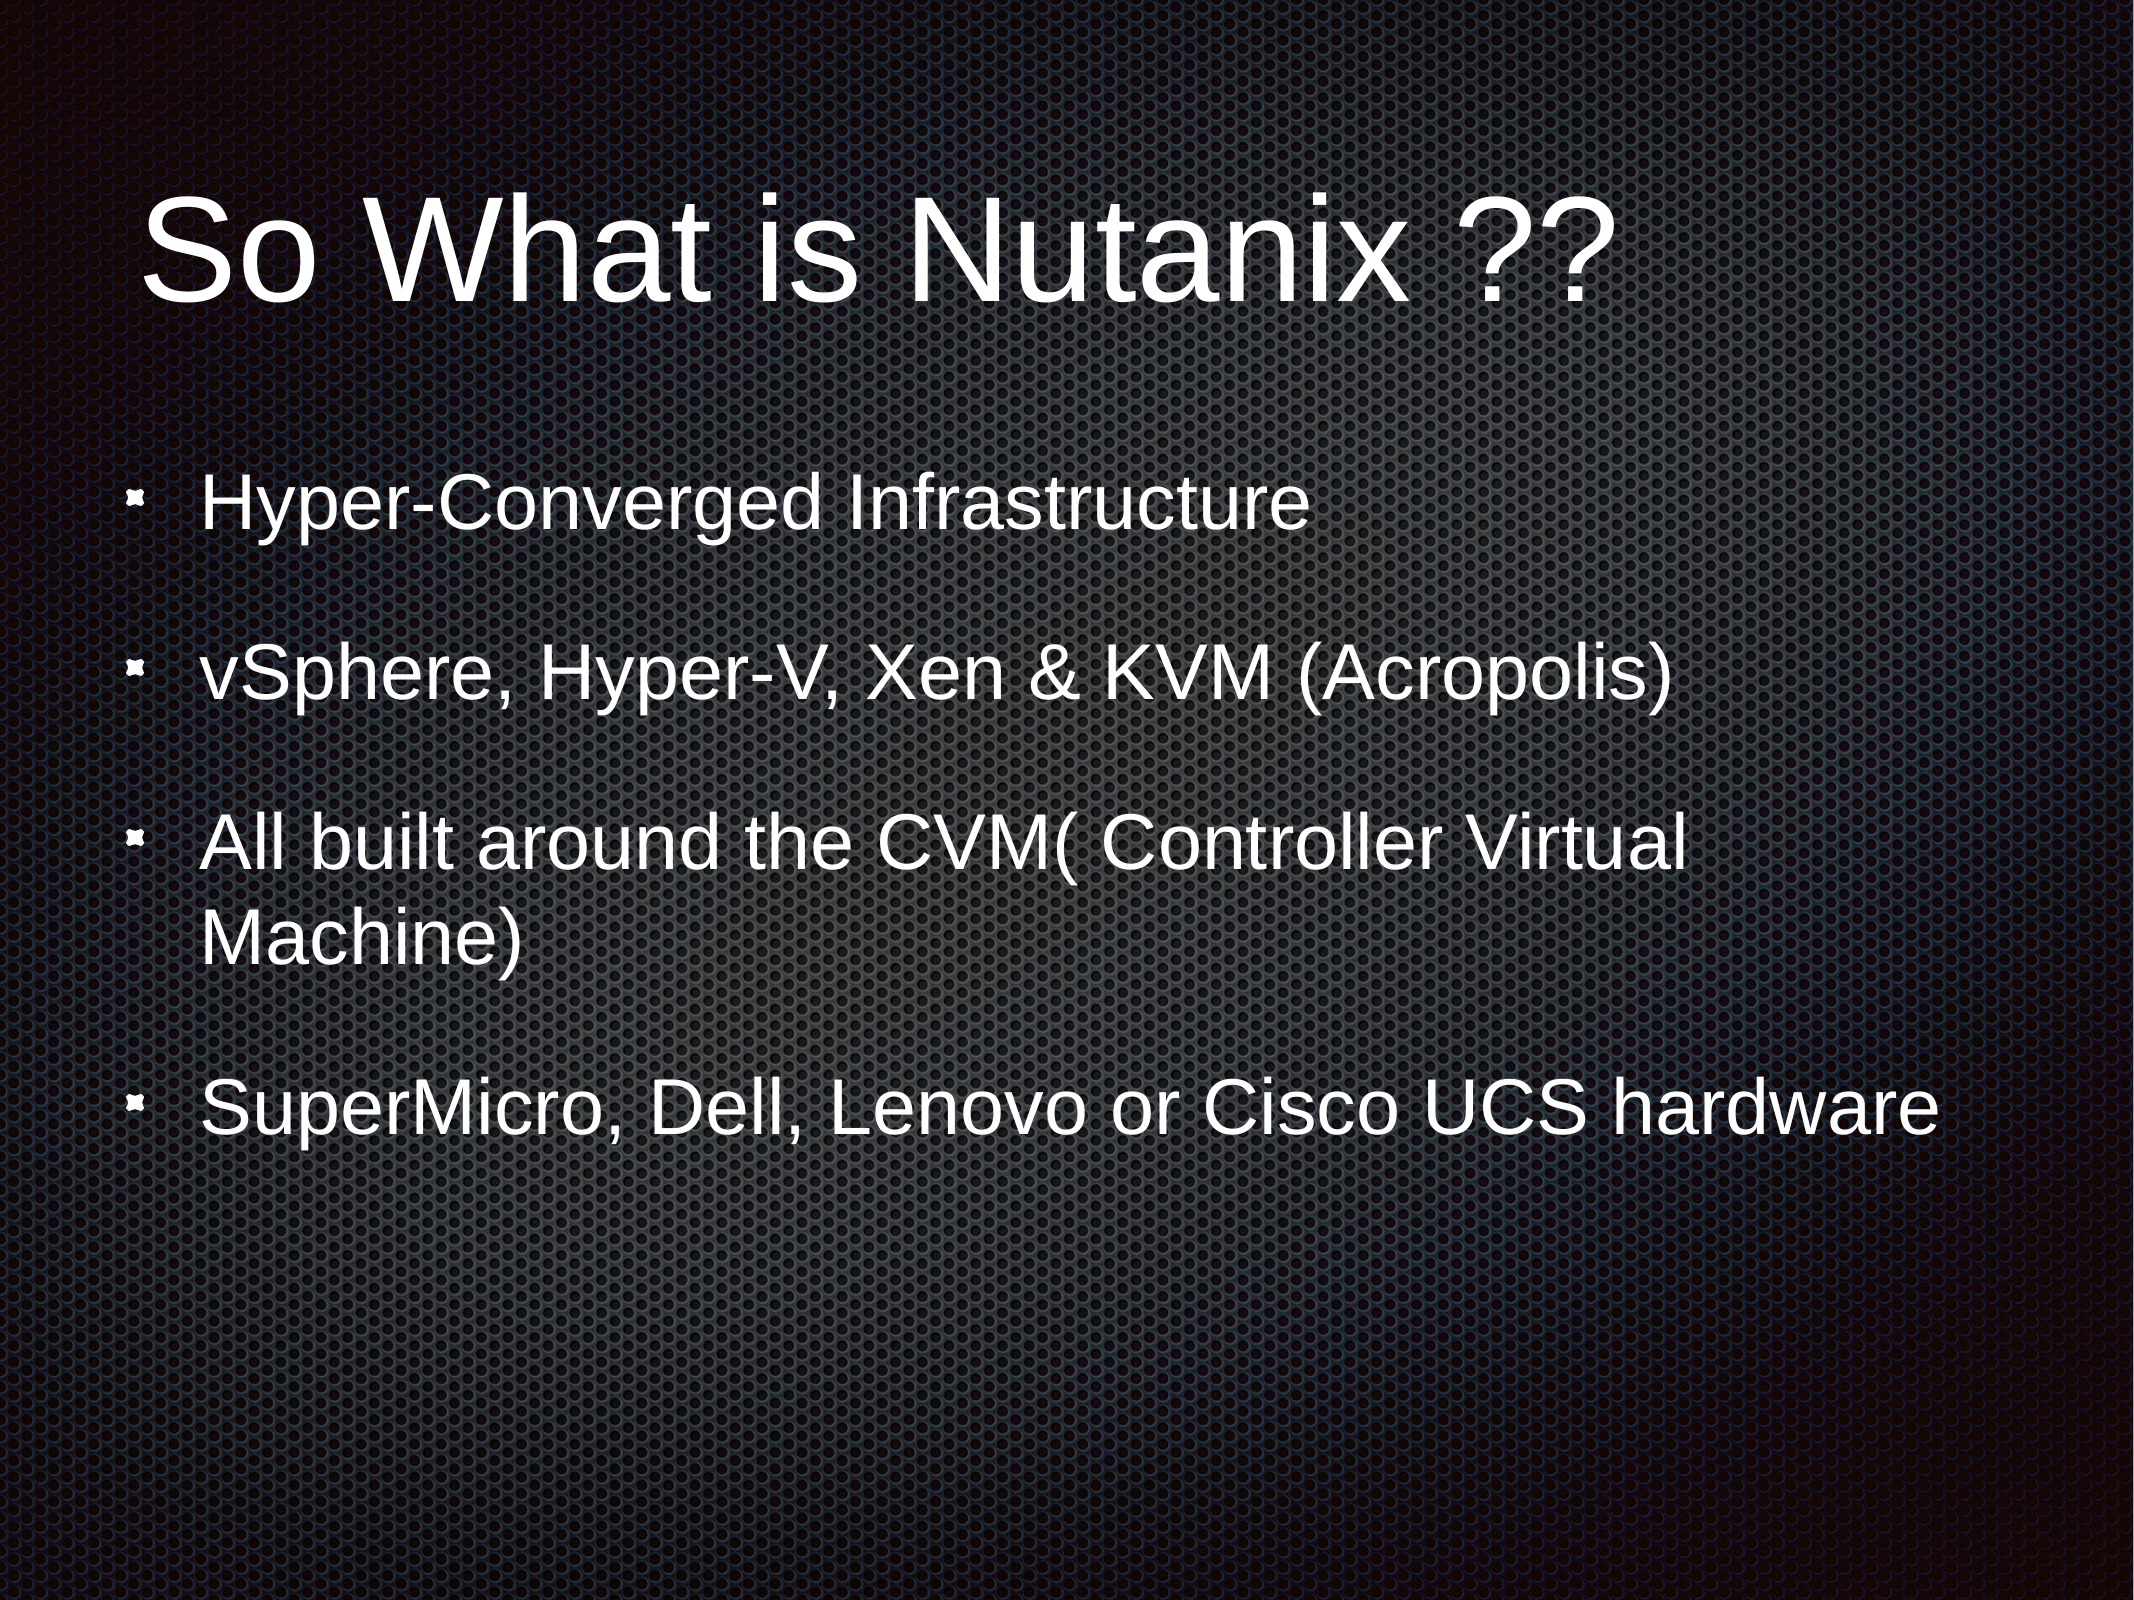

# So What is Nutanix ??
Hyper-Converged Infrastructure
vSphere, Hyper-V, Xen & KVM (Acropolis)
All built around the CVM( Controller Virtual Machine)
SuperMicro, Dell, Lenovo or Cisco UCS hardware